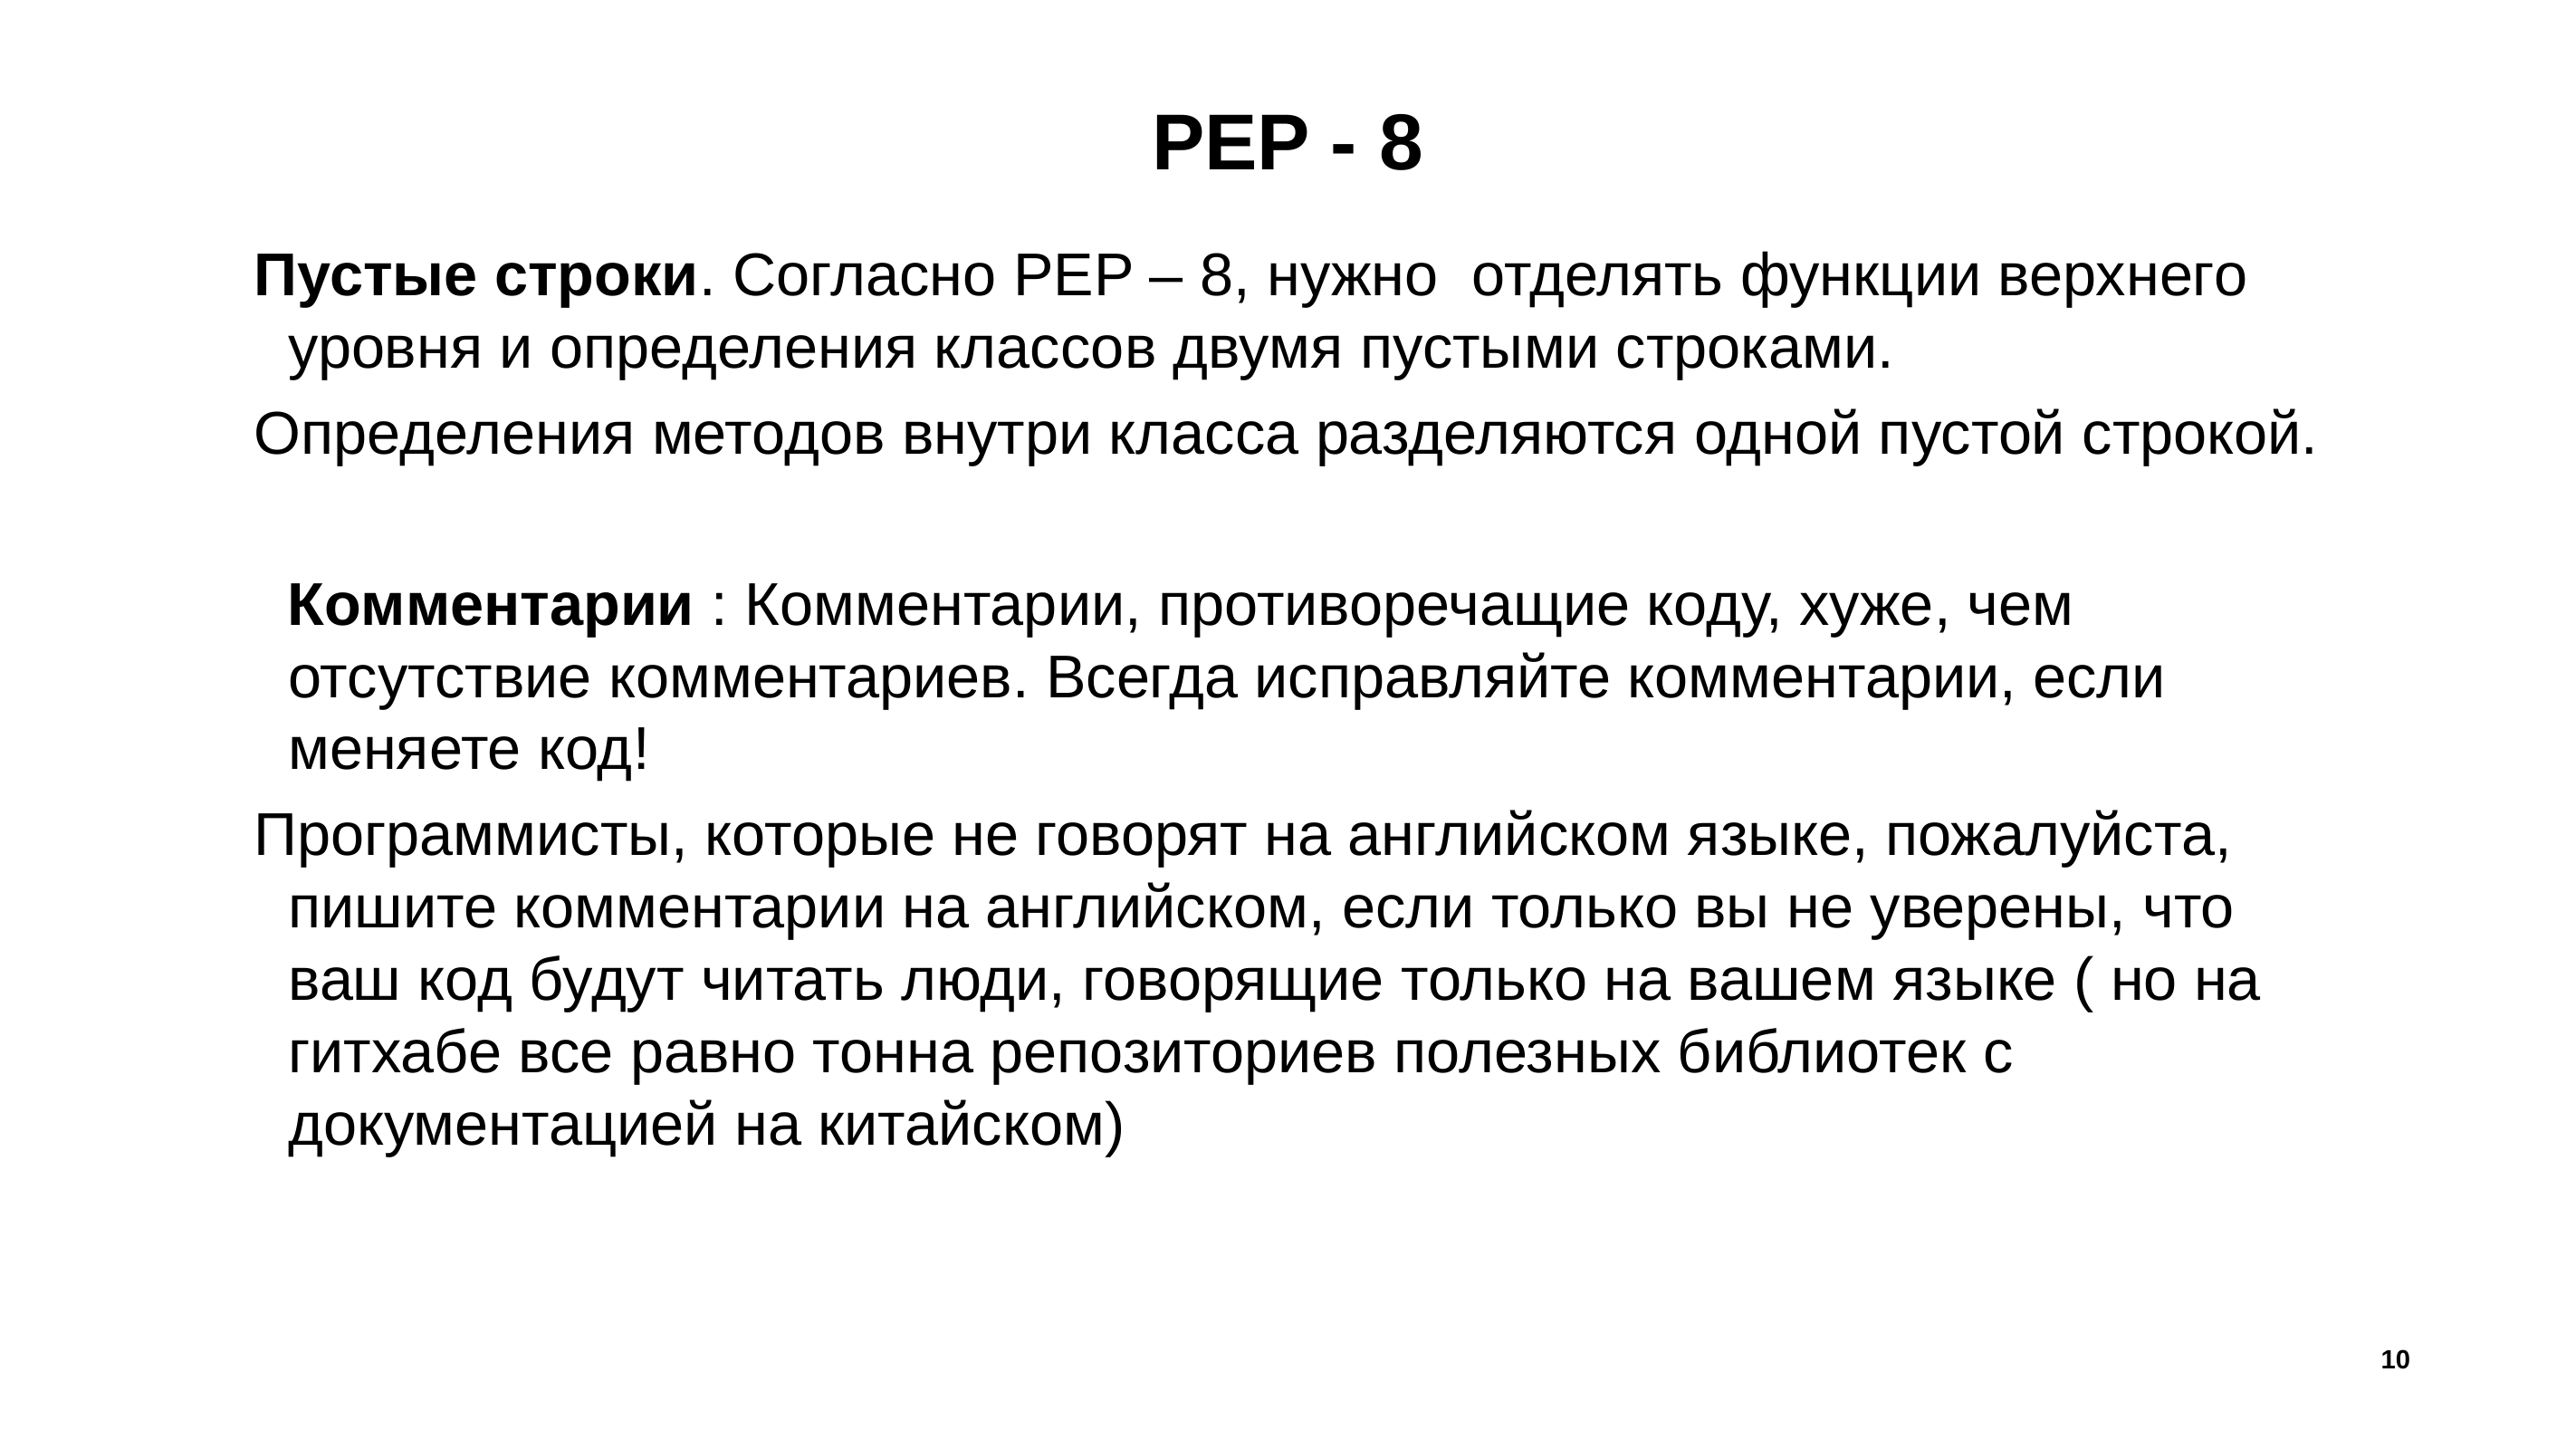

# PEP - 8
Пустые строки. Согласно PEP – 8, нужно  отделять функции верхнего уровня и определения классов двумя пустыми строками.
Определения методов внутри класса разделяются одной пустой строкой.

  Комментарии : Комментарии, противоречащие коду, хуже, чем отсутствие комментариев. Всегда исправляйте комментарии, если меняете код!
Программисты, которые не говорят на английском языке, пожалуйста, пишите комментарии на английском, если только вы не уверены, что ваш код будут читать люди, говорящие только на вашем языке ( но на гитхабе все равно тонна репозиториев полезных библиотек с документацией на китайском)

10